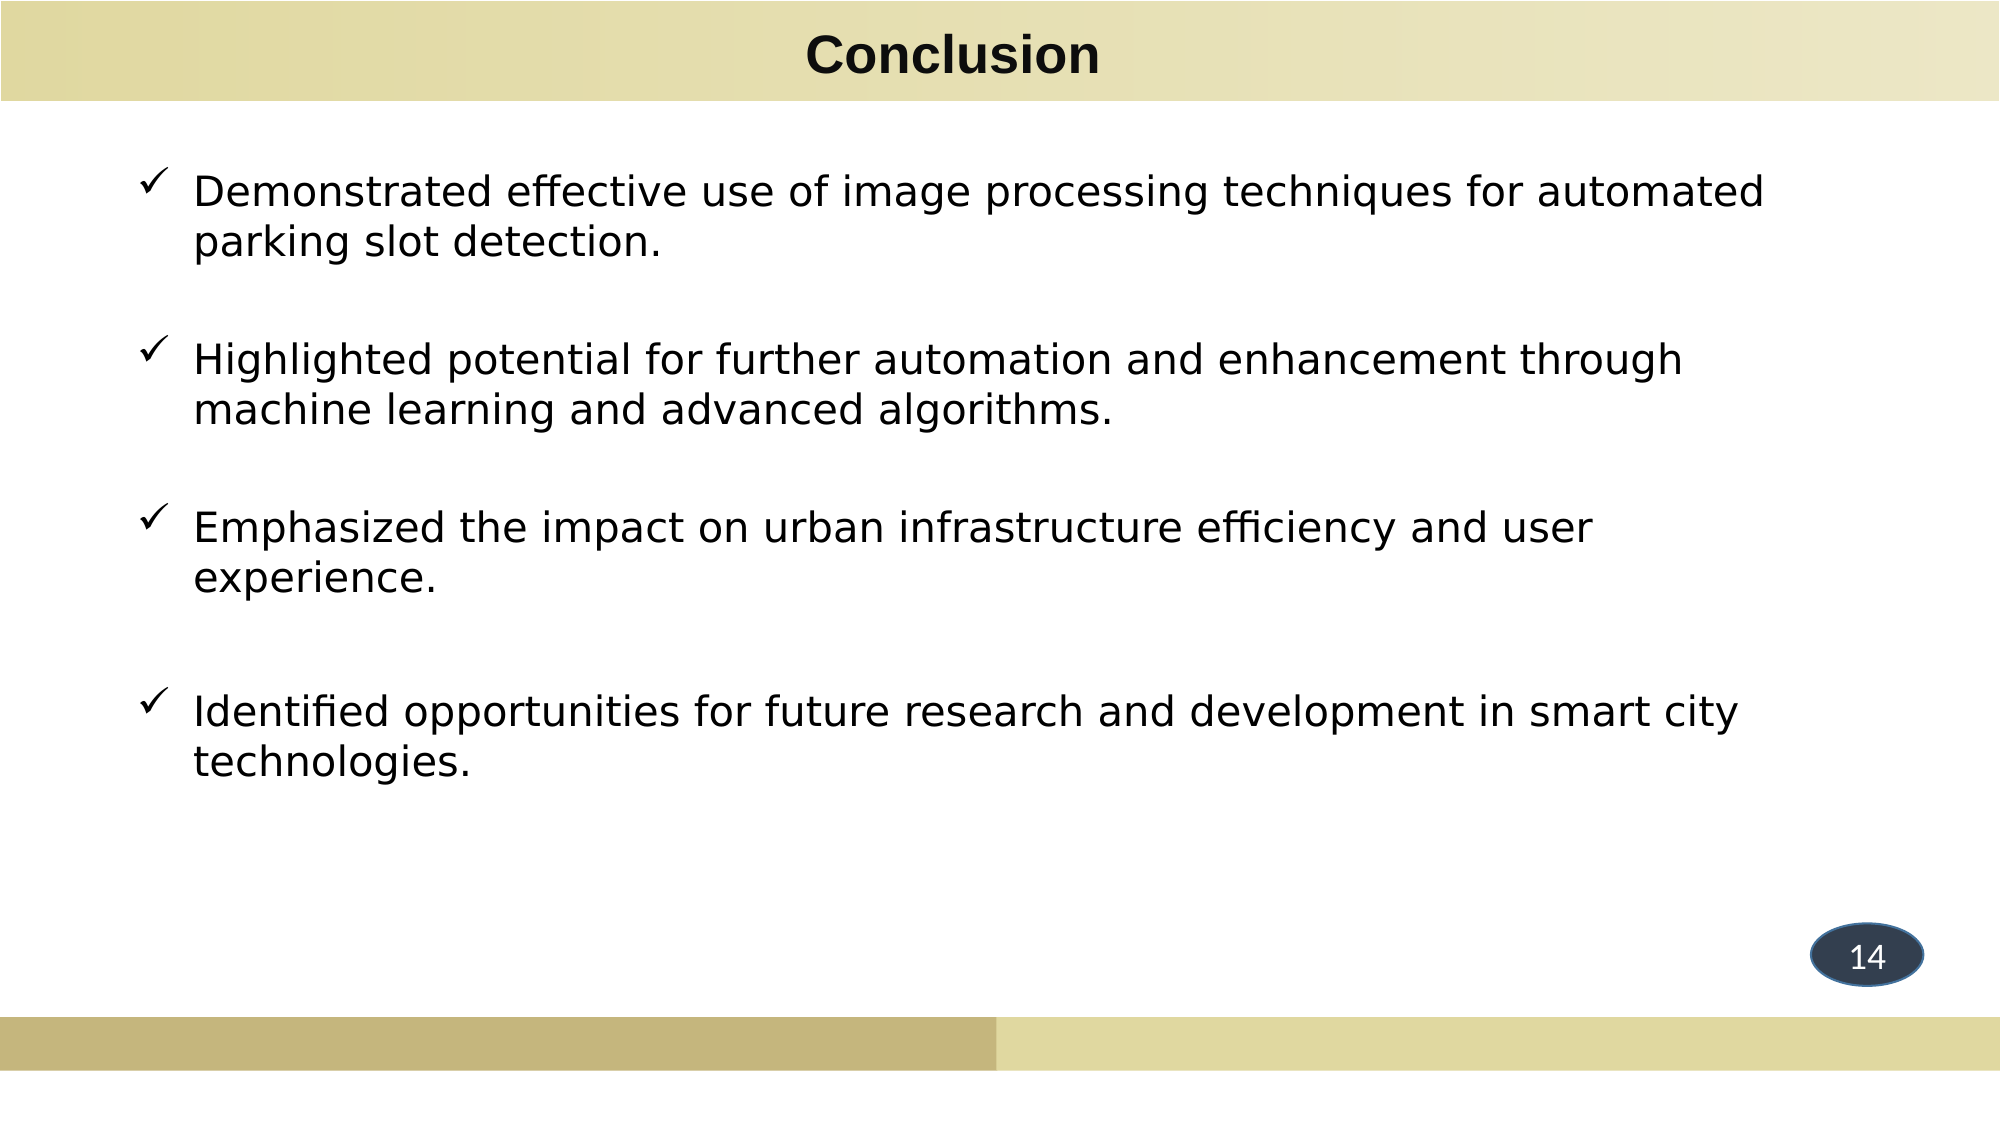

# Conclusion
Demonstrated effective use of image processing techniques for automated parking slot detection.
Highlighted potential for further automation and enhancement through machine learning and advanced algorithms.
Emphasized the impact on urban infrastructure efficiency and user experience.
Identified opportunities for future research and development in smart city technologies.
14